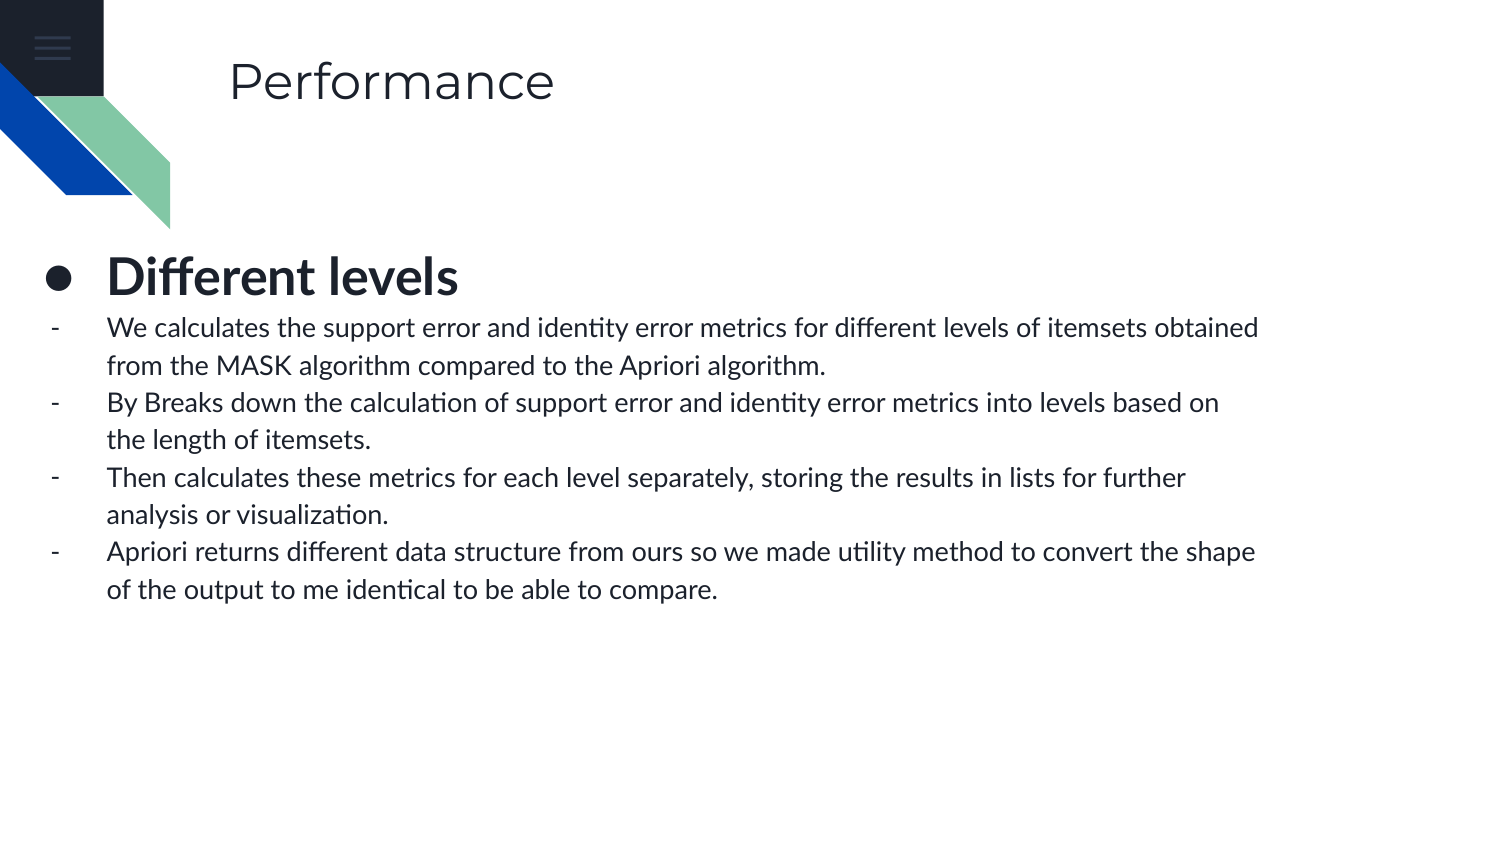

# Performance
Different levels
We calculates the support error and identity error metrics for different levels of itemsets obtained from the MASK algorithm compared to the Apriori algorithm.
By Breaks down the calculation of support error and identity error metrics into levels based on the length of itemsets.
Then calculates these metrics for each level separately, storing the results in lists for further analysis or visualization.
Apriori returns different data structure from ours so we made utility method to convert the shape of the output to me identical to be able to compare.